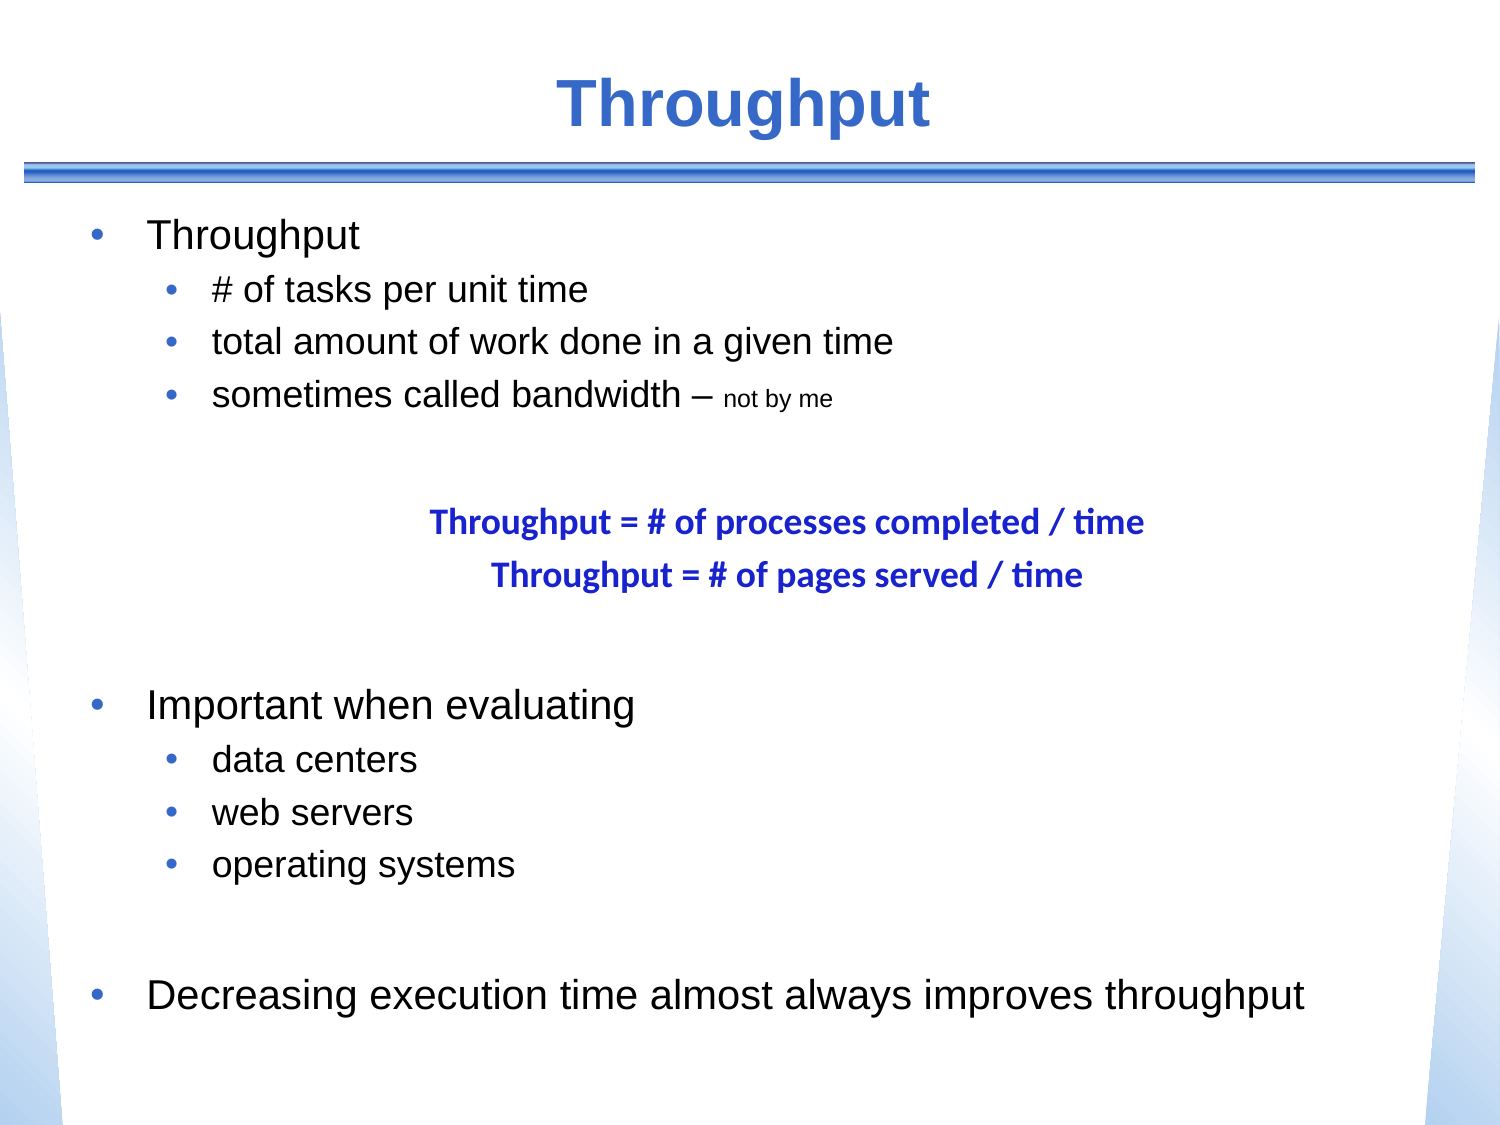

# Throughput
Throughput
# of tasks per unit time
total amount of work done in a given time
sometimes called bandwidth – not by me

Throughput = # of processes completed / time
Throughput = # of pages served / time

Important when evaluating
data centers
web servers
operating systems

Decreasing execution time almost always improves throughput